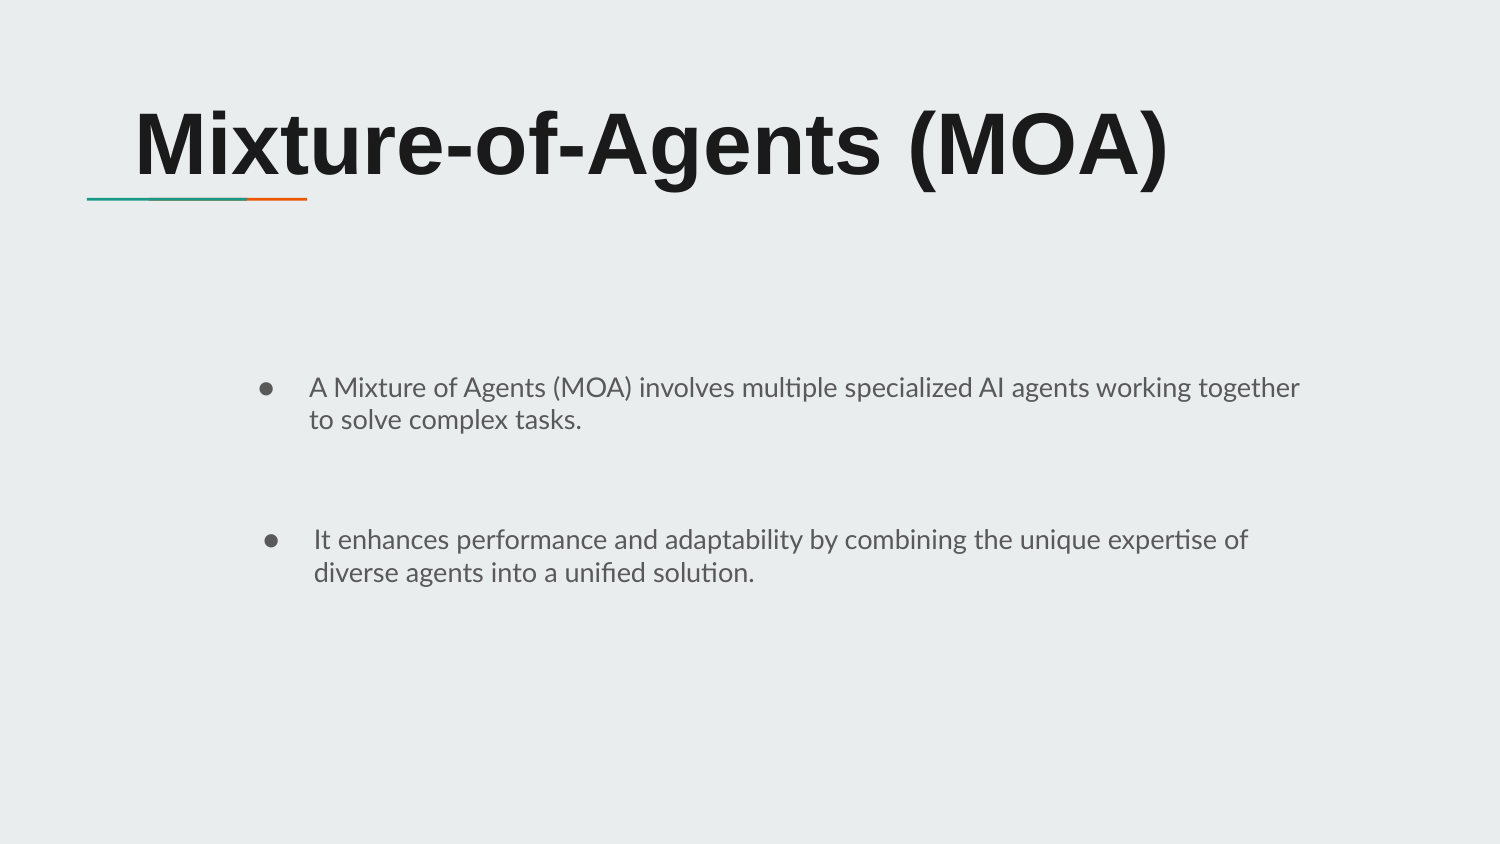

# Mixture-of-Agents (MOA)
A Mixture of Agents (MOA) involves multiple specialized AI agents working together to solve complex tasks.
It enhances performance and adaptability by combining the unique expertise of diverse agents into a unified solution.